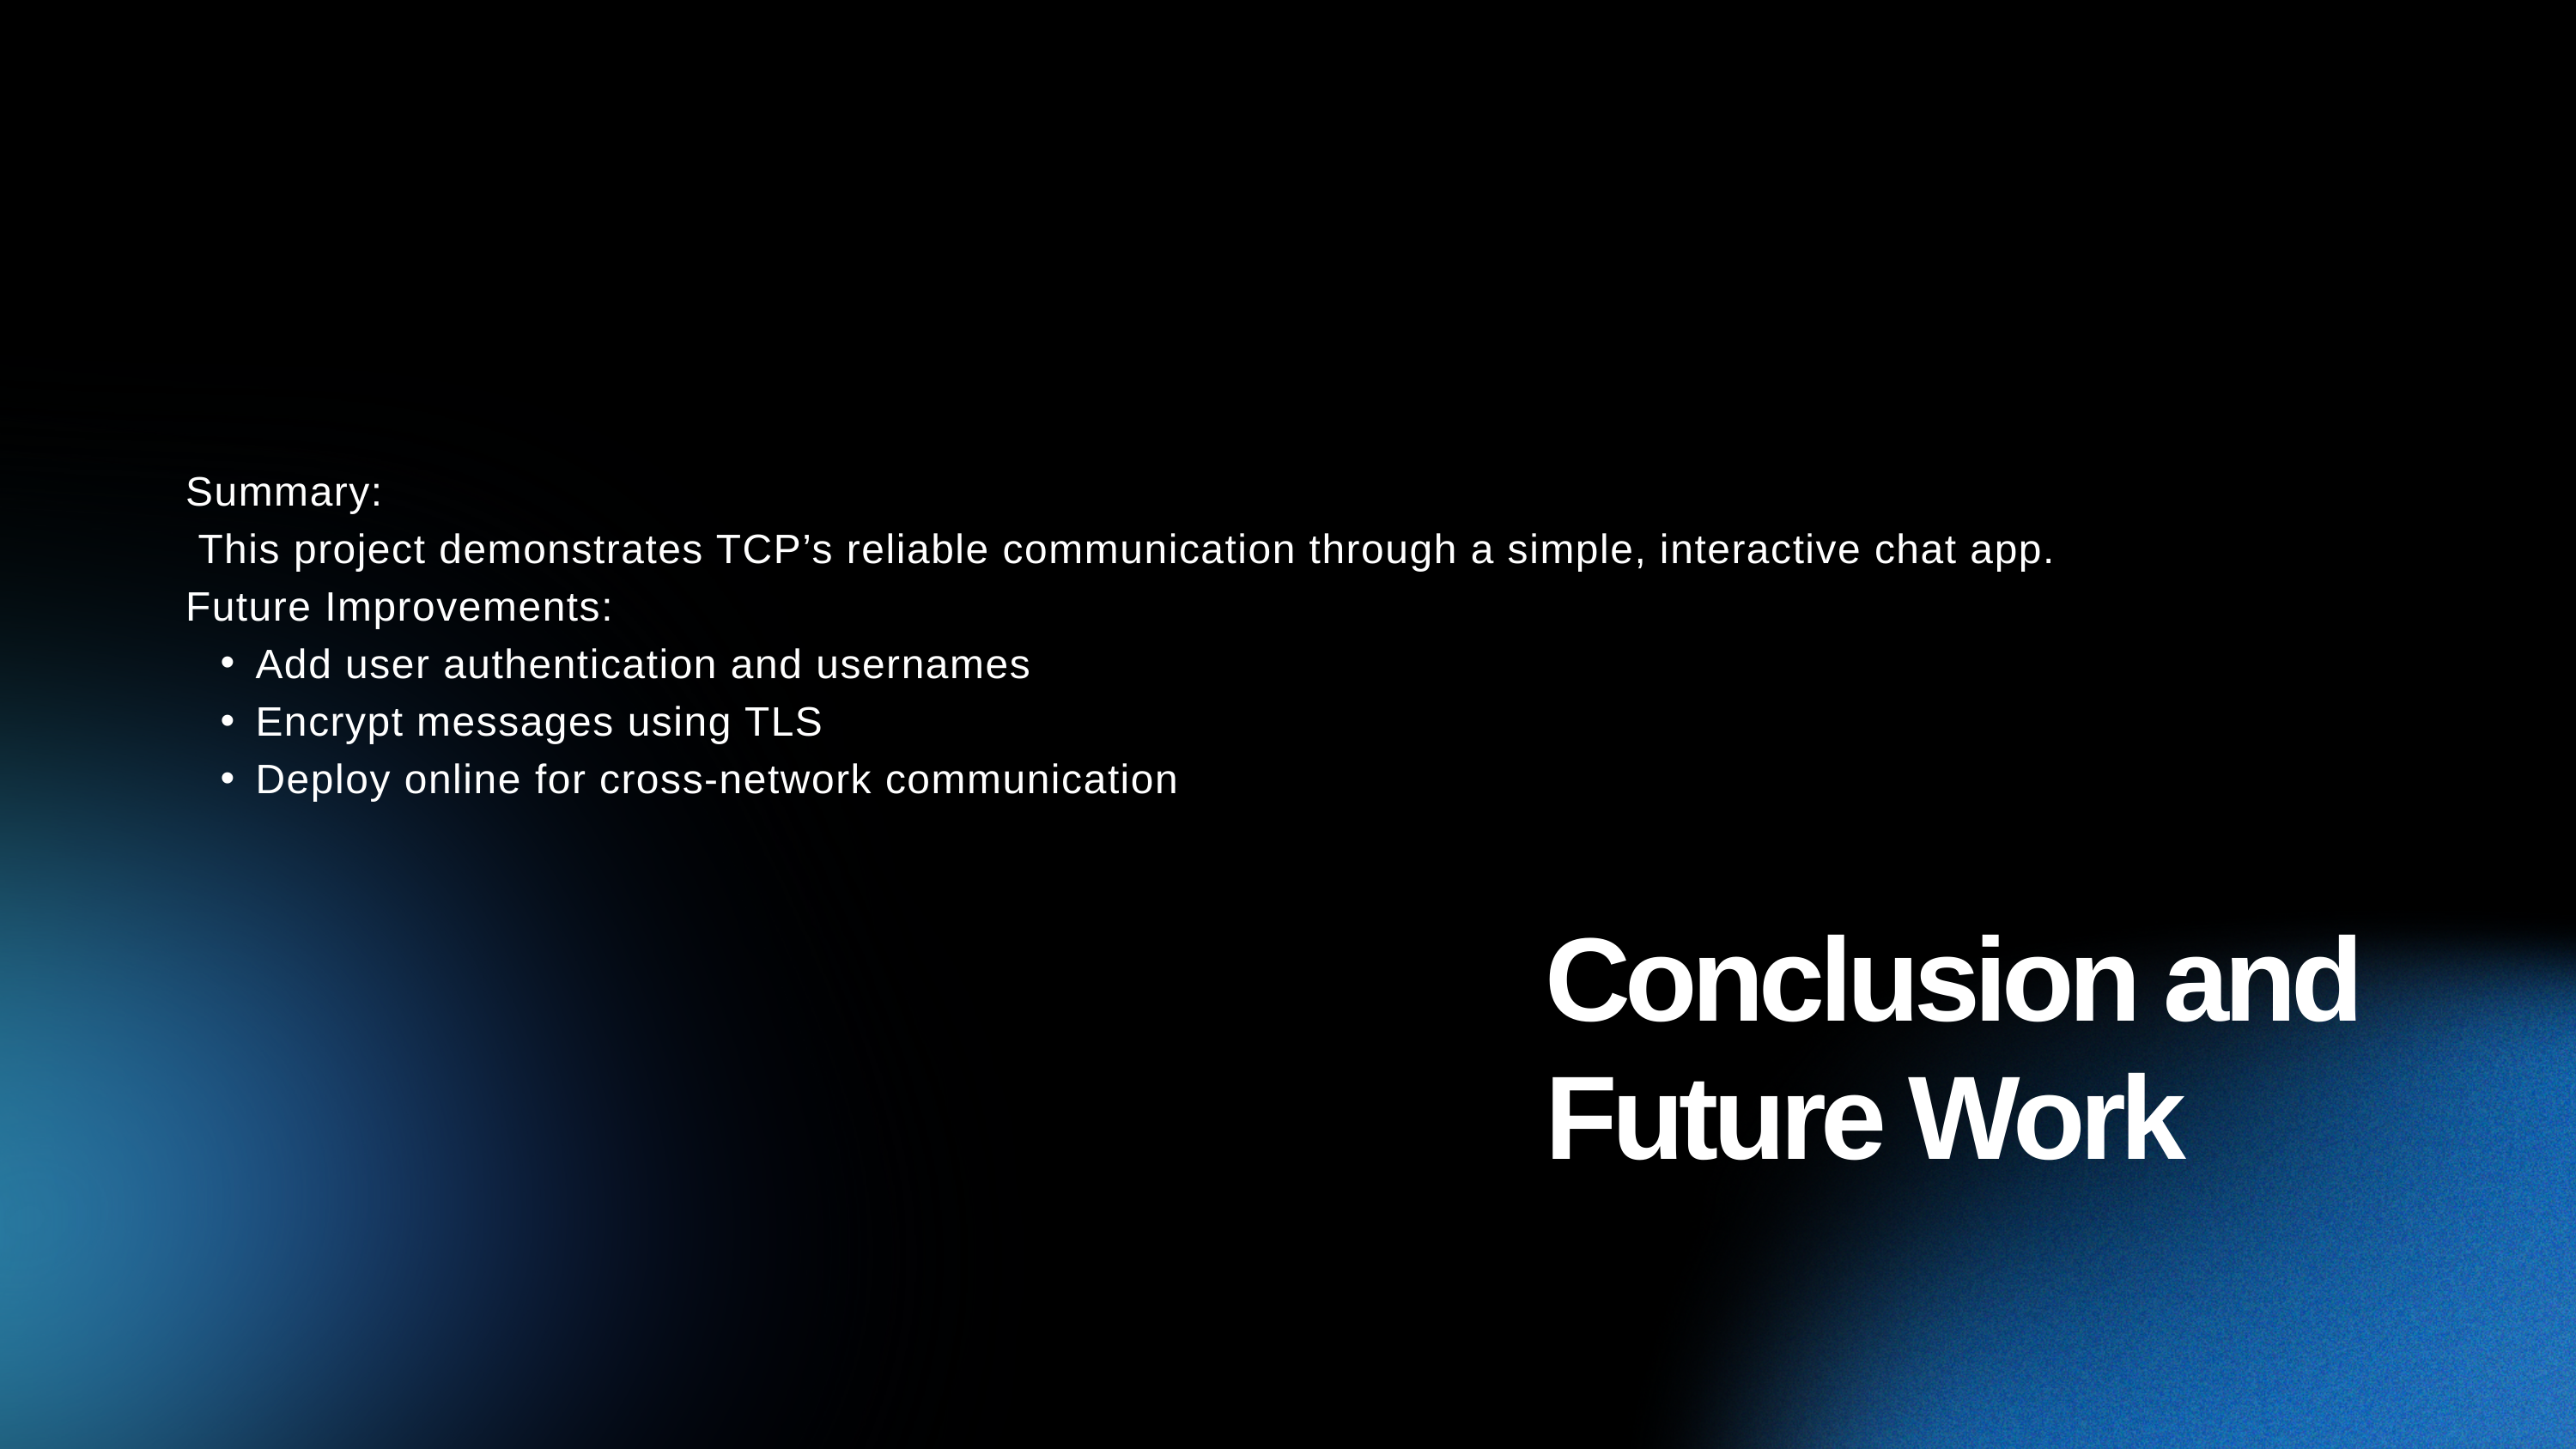

Summary:
 This project demonstrates TCP’s reliable communication through a simple, interactive chat app.
Future Improvements:
Add user authentication and usernames
Encrypt messages using TLS
Deploy online for cross-network communication

Conclusion and Future Work